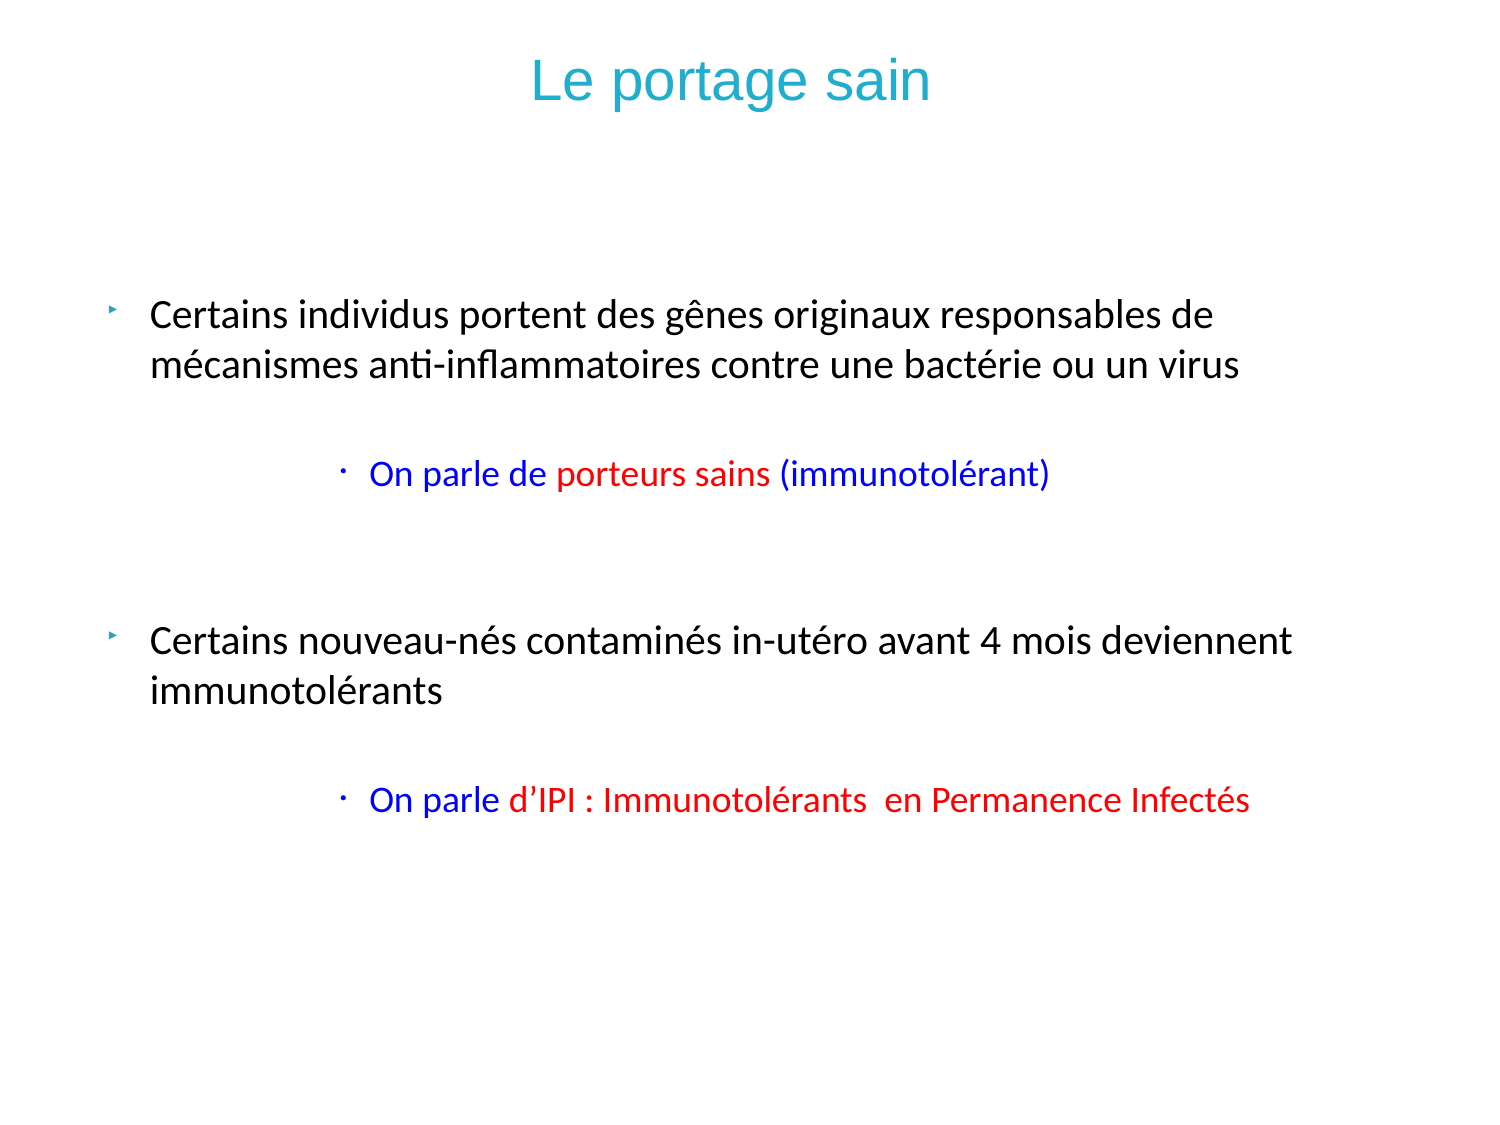

# Le portage sain
Certains individus portent des gênes originaux responsables de mécanismes anti-inflammatoires contre une bactérie ou un virus

On parle de porteurs sains (immunotolérant)

Certains nouveau-nés contaminés in-utéro avant 4 mois deviennent immunotolérants

On parle d’IPI : Immunotolérants  en Permanence Infectés